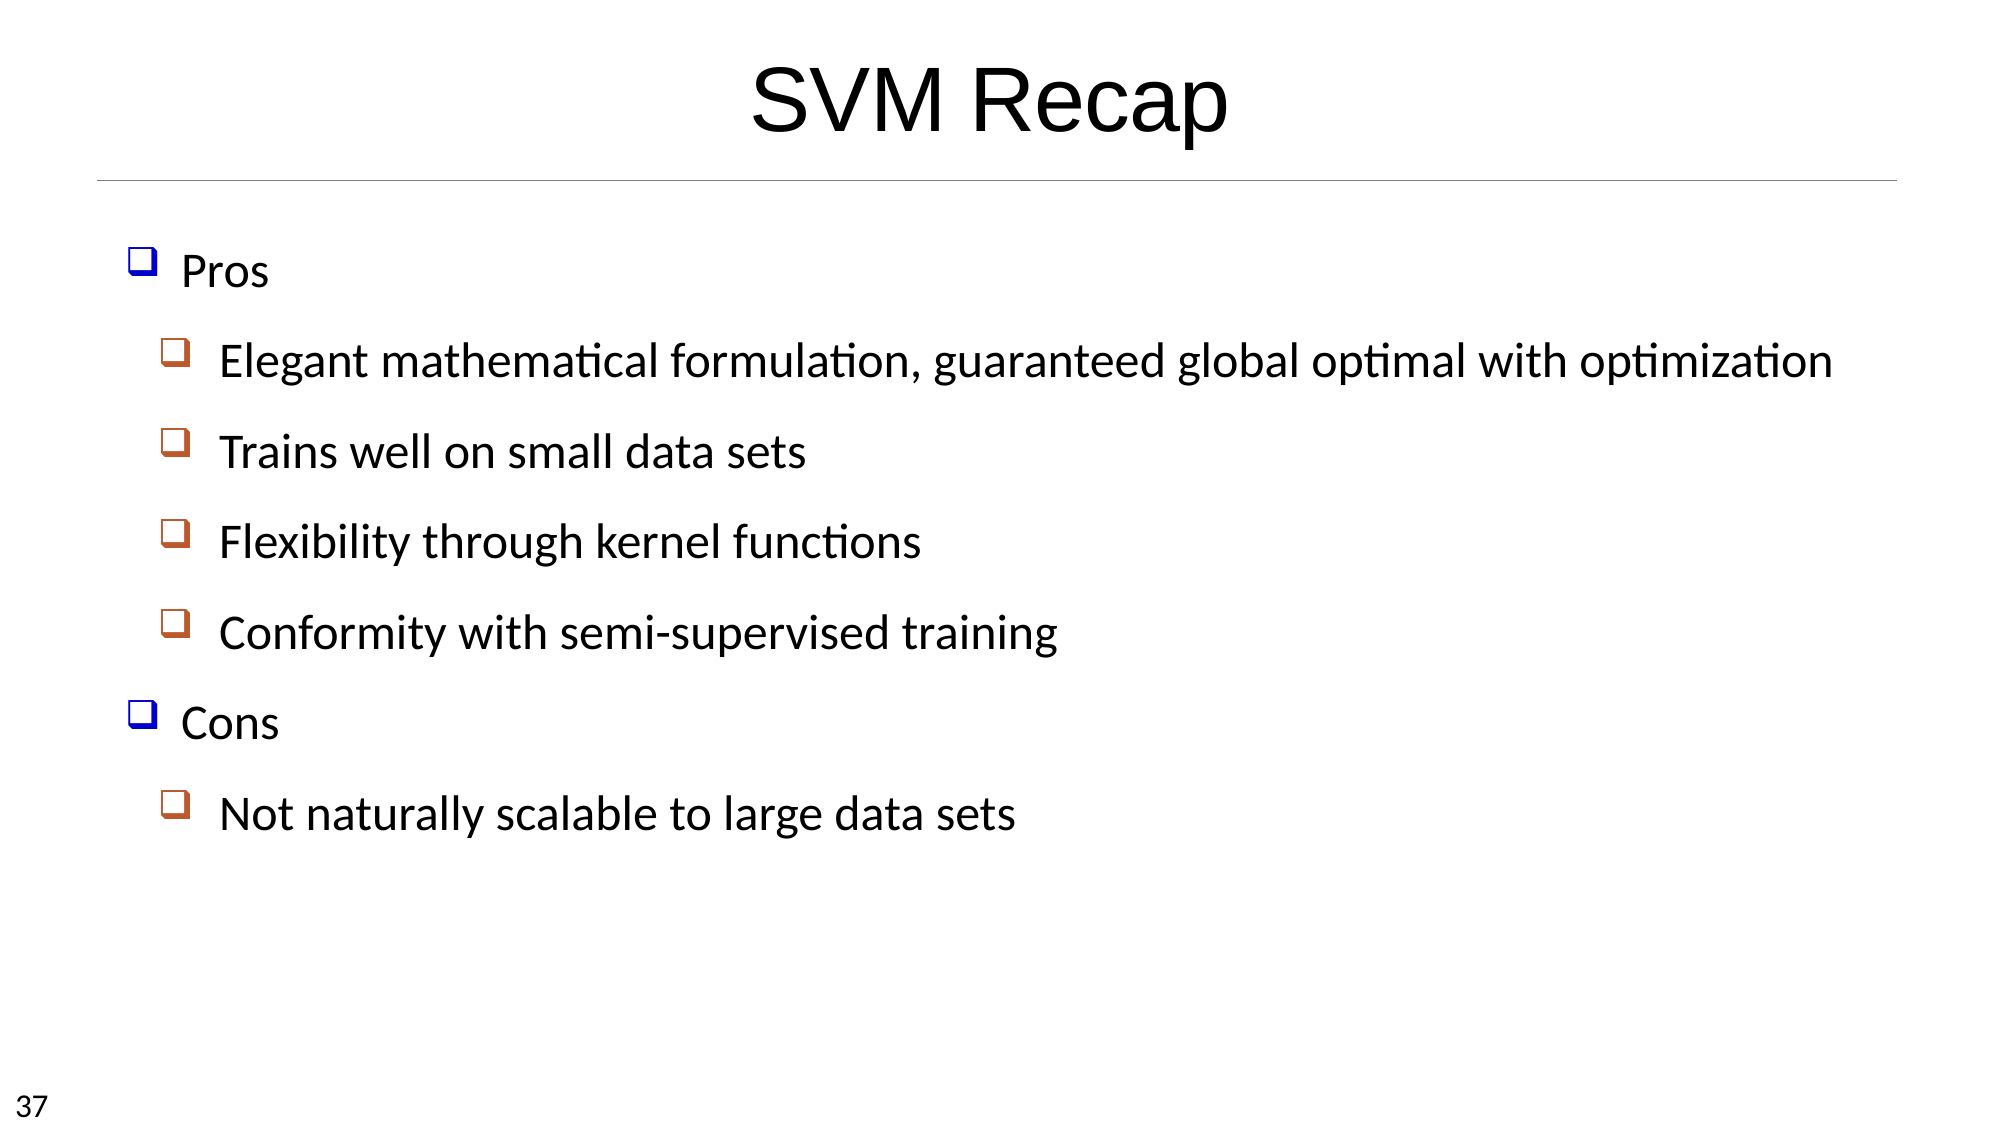

# SVM Recap
Pros
Elegant mathematical formulation, guaranteed global optimal with optimization
Trains well on small data sets
Flexibility through kernel functions
Conformity with semi-supervised training
Cons
Not naturally scalable to large data sets